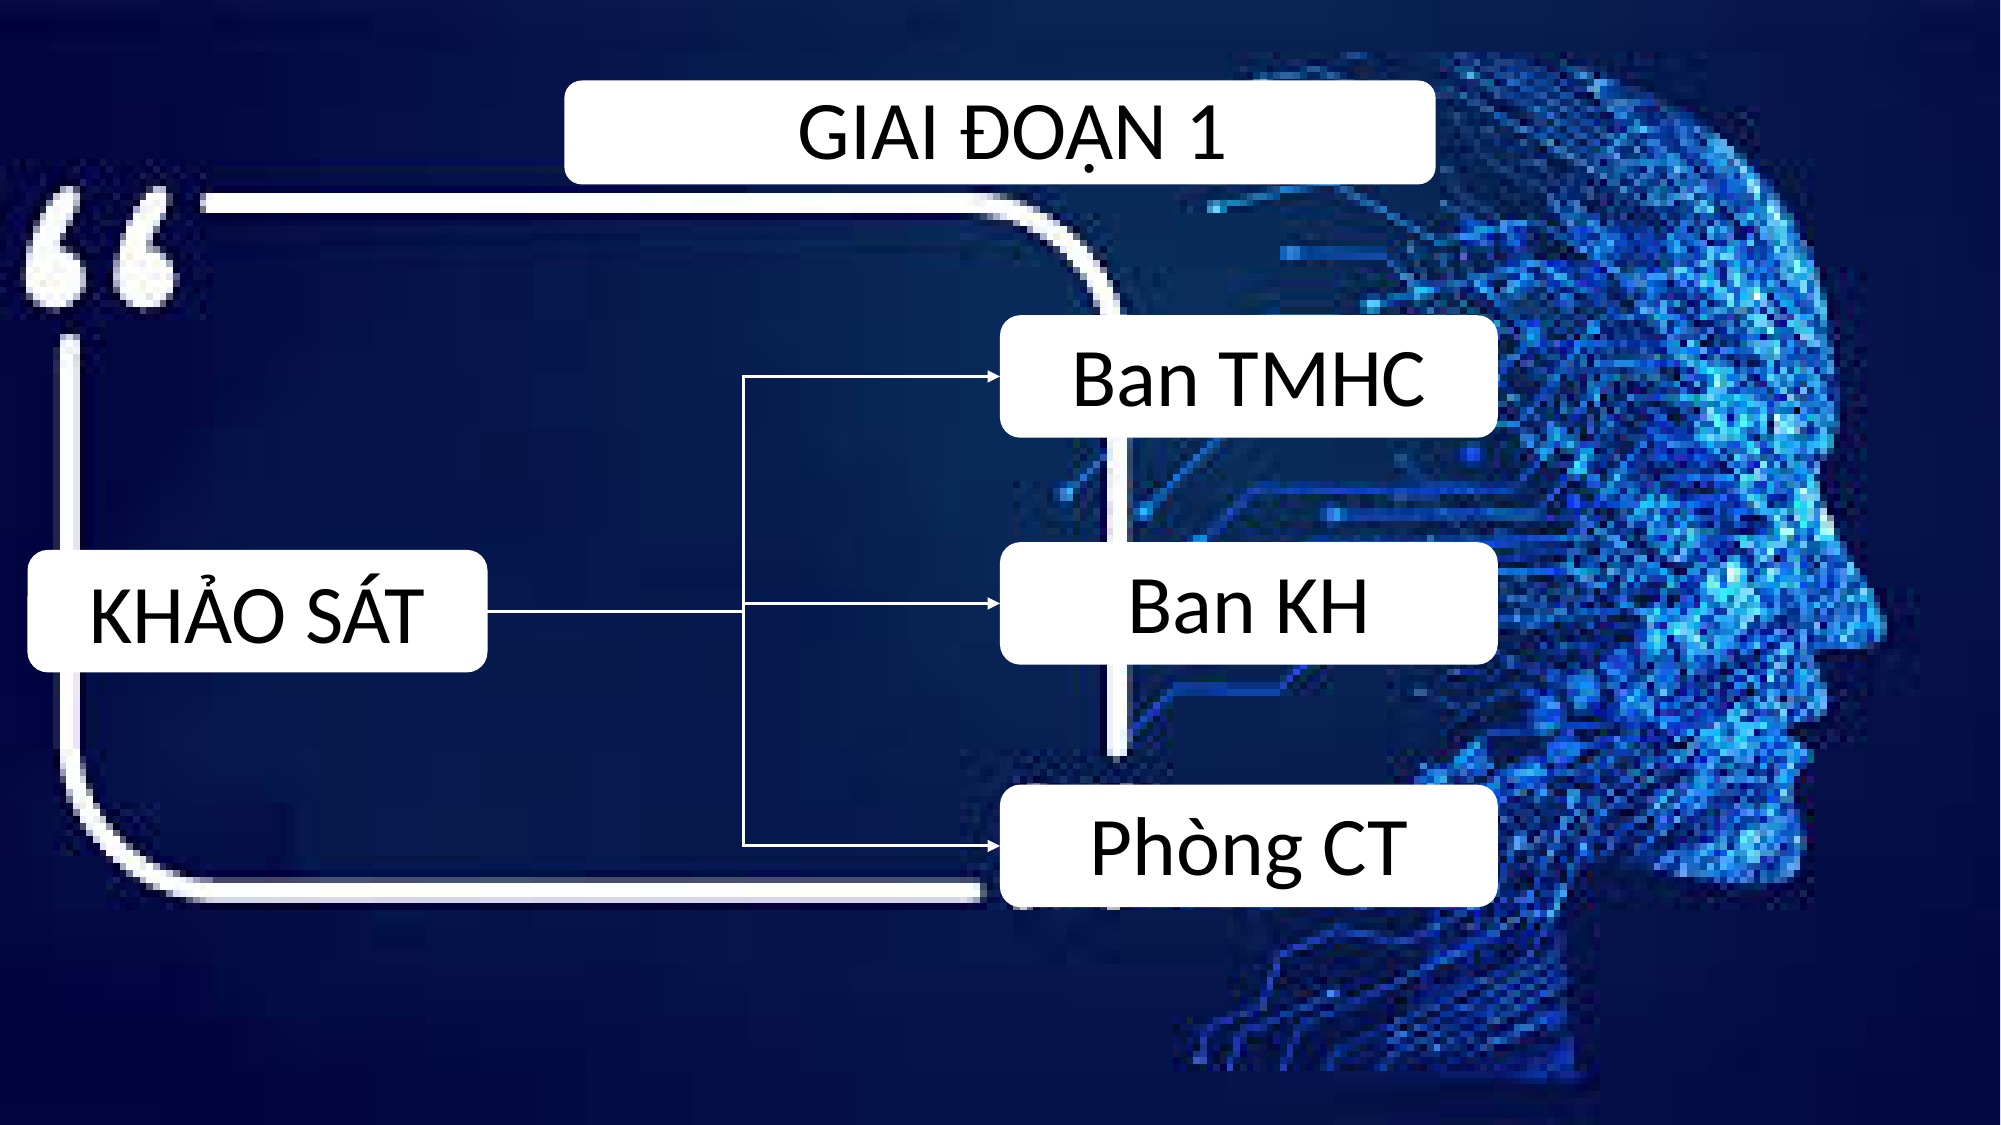

GIAI ĐOẠN 1

Ban TMHC

Ban KH

Phòng CT

KHẢO SÁT